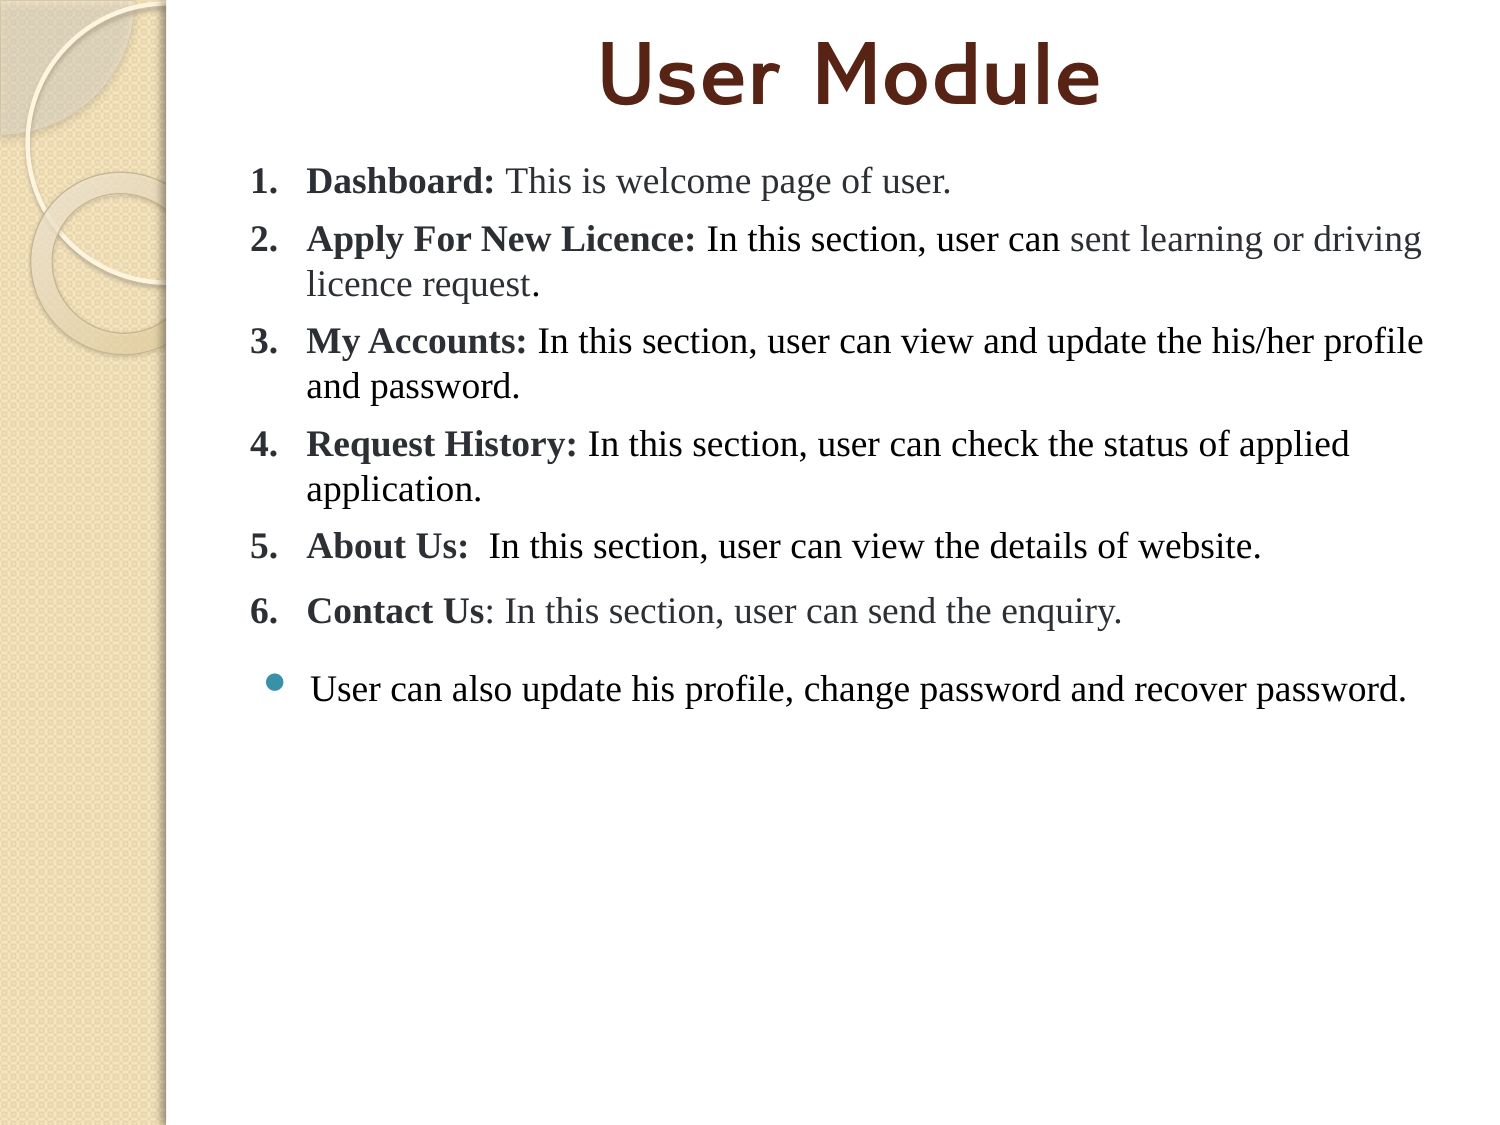

# User Module
Dashboard: This is welcome page of user.
Apply For New Licence: In this section, user can sent learning or driving licence request.
My Accounts: In this section, user can view and update the his/her profile and password.
Request History: In this section, user can check the status of applied application.
About Us:  In this section, user can view the details of website.
Contact Us: In this section, user can send the enquiry.
User can also update his profile, change password and recover password.